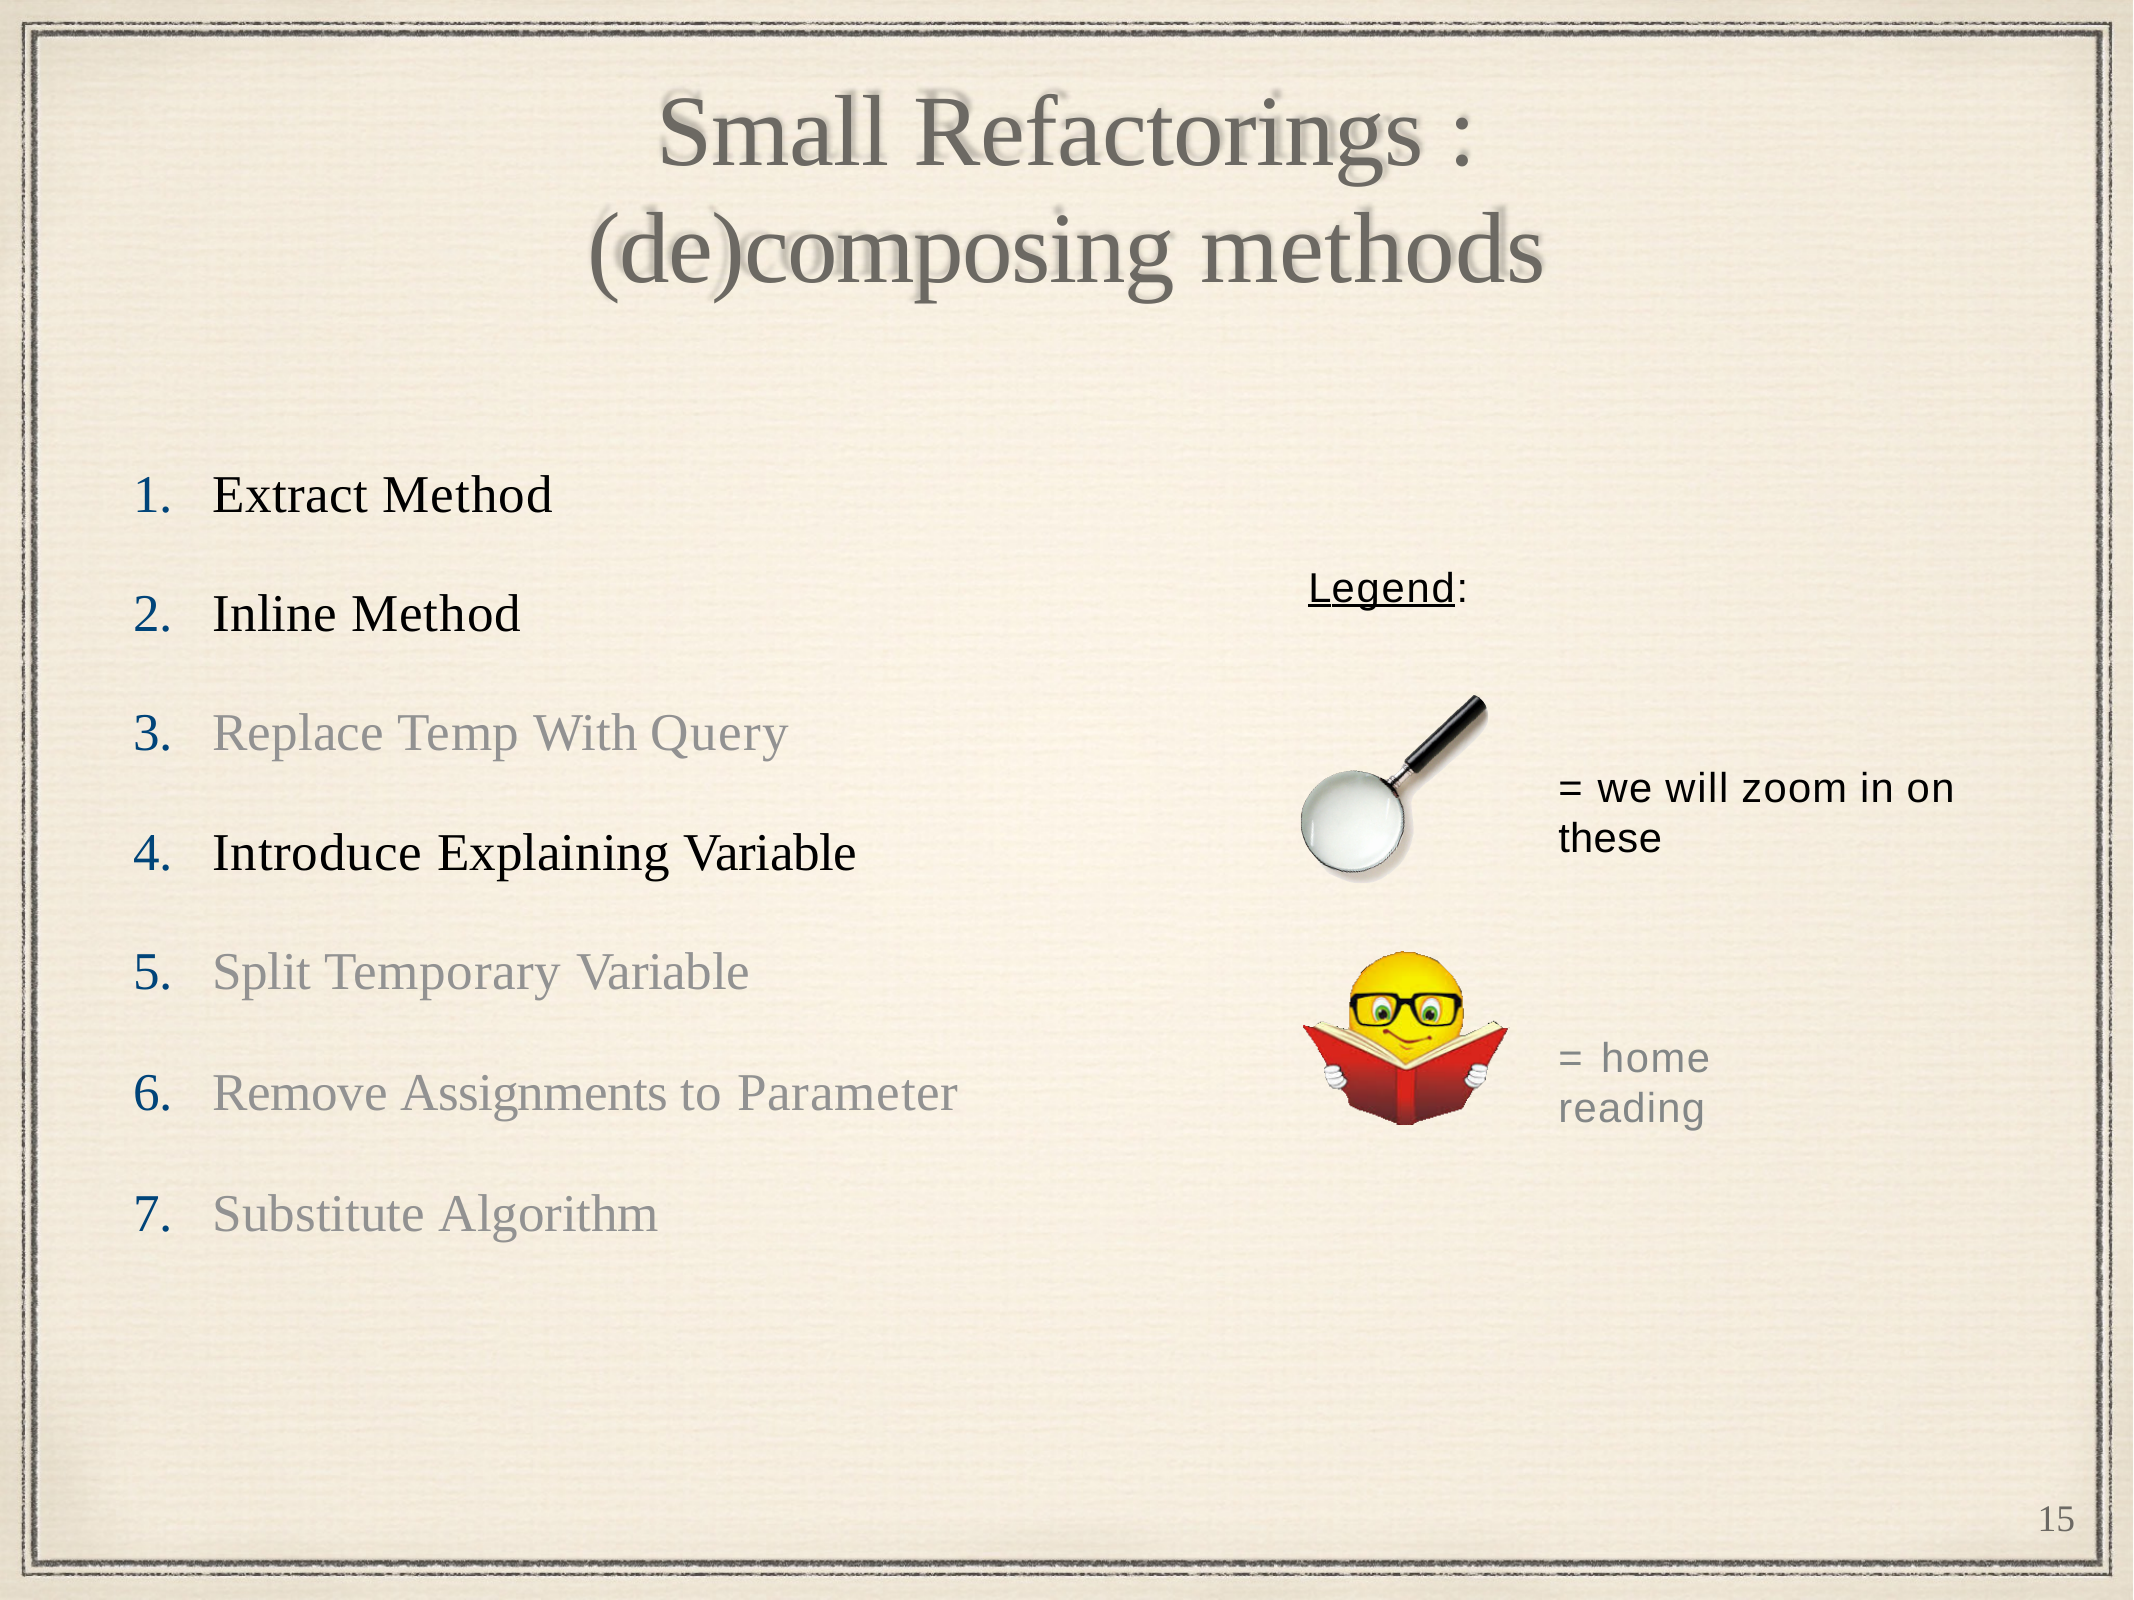

# Small Refactorings :  (de)composing methods
Extract Method
Inline Method
Replace Temp With Query
Introduce Explaining Variable
Split Temporary Variable
Remove Assignments to Parameter
Substitute Algorithm
Legend:

= we will zoom in on these
= home reading
15